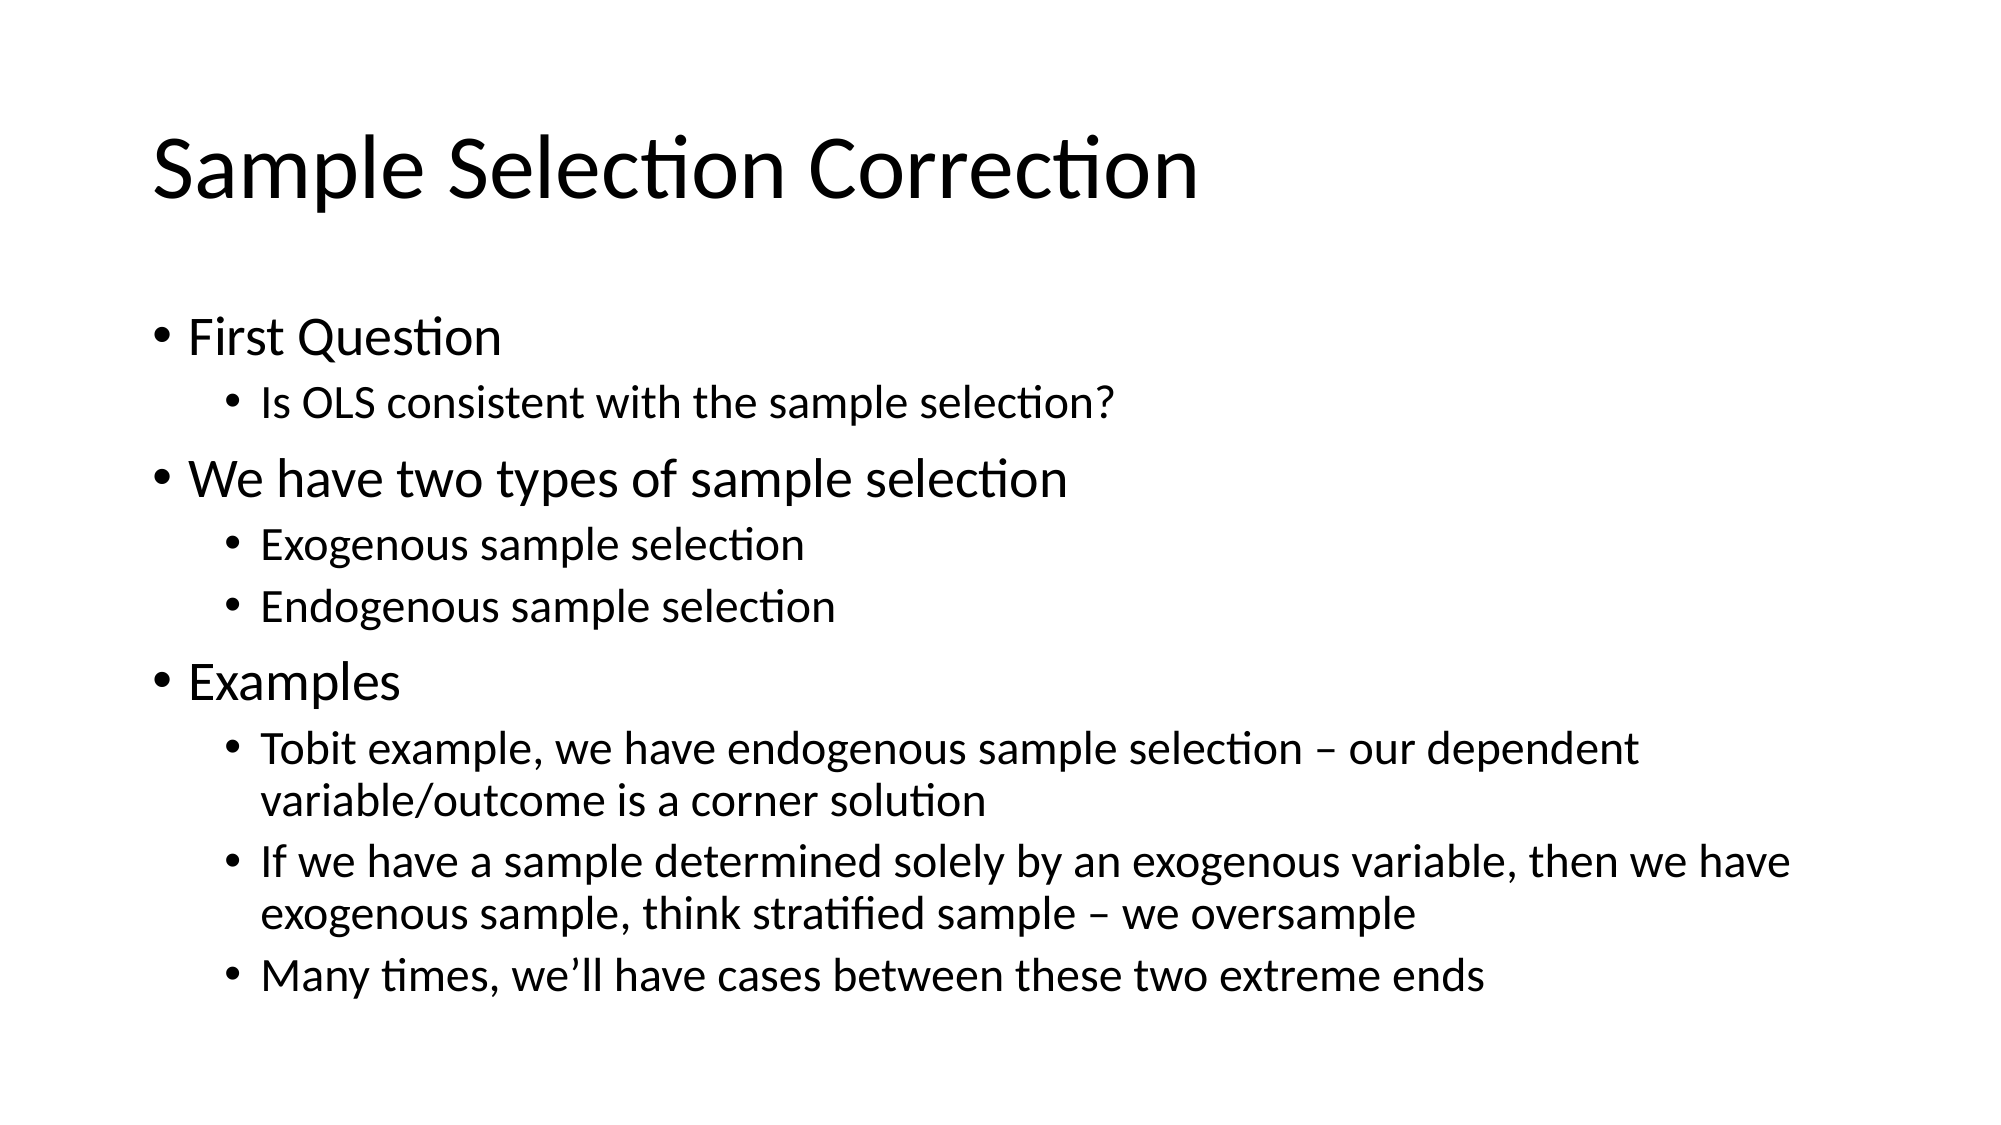

# Sample Selection Correction
First Question
Is OLS consistent with the sample selection?
We have two types of sample selection
Exogenous sample selection
Endogenous sample selection
Examples
Tobit example, we have endogenous sample selection – our dependent variable/outcome is a corner solution
If we have a sample determined solely by an exogenous variable, then we have exogenous sample, think stratified sample – we oversample
Many times, we’ll have cases between these two extreme ends